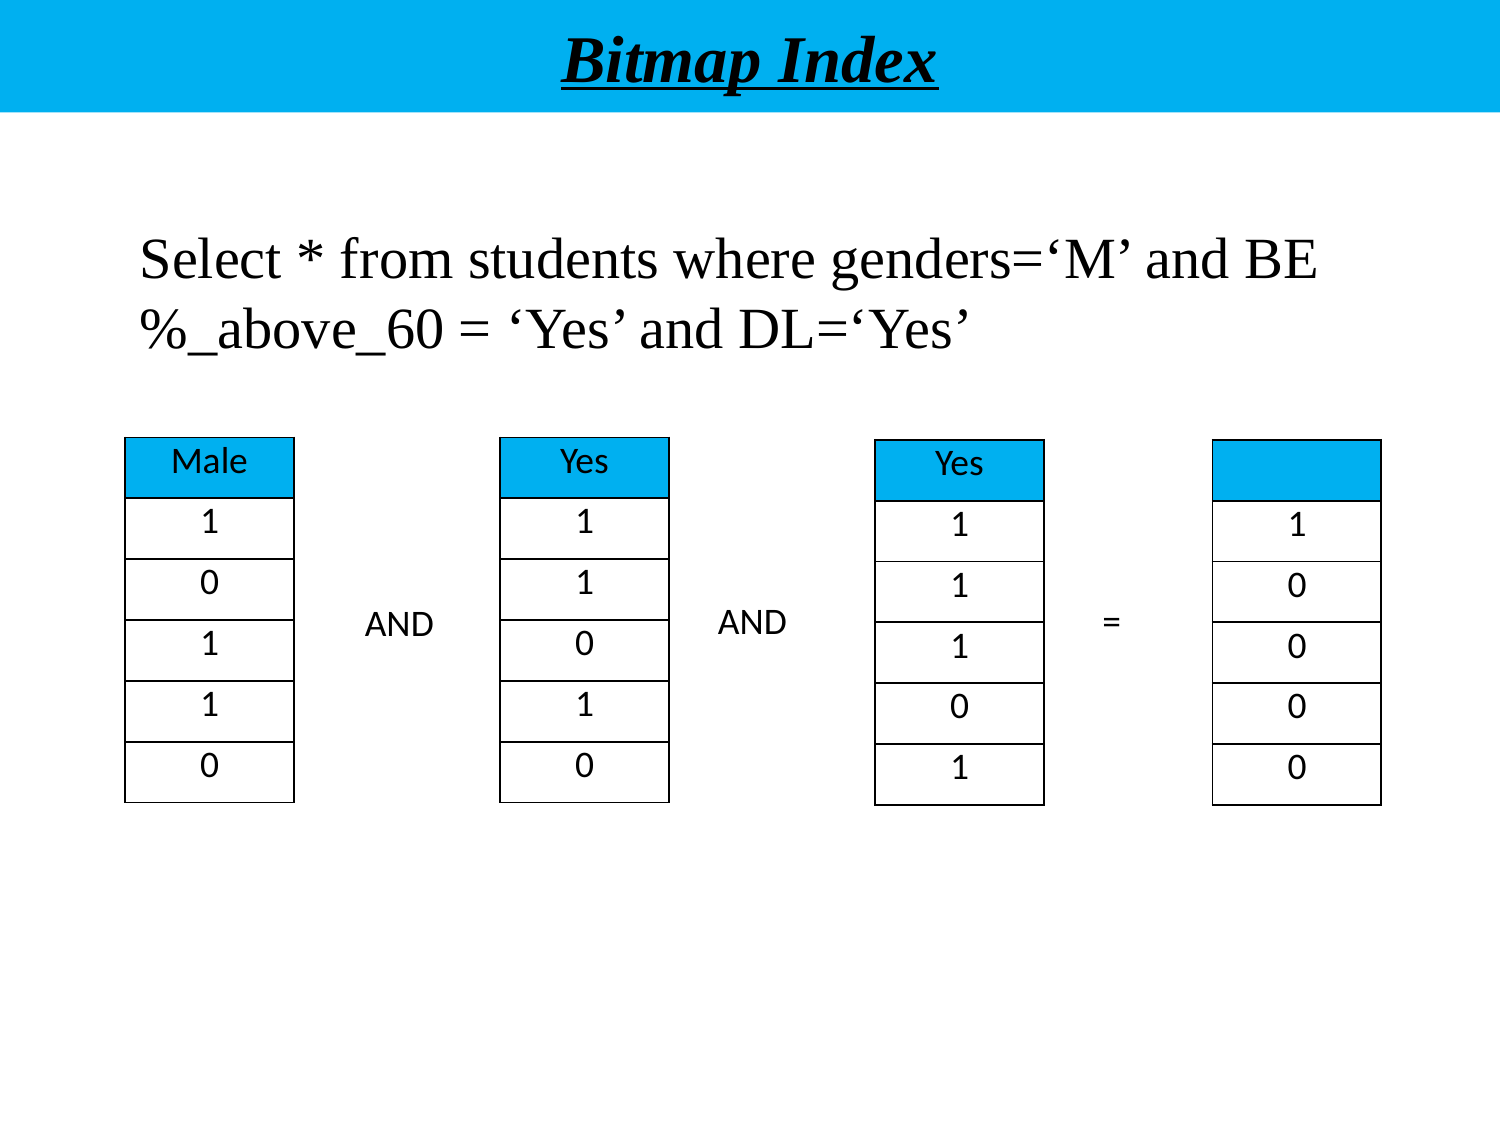

# Bitmap Index
Select * from students where genders=‘M’ and BE%_above_60 = ‘Yes’ and DL=‘Yes’

| Male |
| --- |
| 1 |
| 0 |
| 1 |
| 1 |
| 0 |
| Yes |
| --- |
| 1 |
| 1 |
| 0 |
| 1 |
| 0 |
| Yes |
| --- |
| 1 |
| 1 |
| 1 |
| 0 |
| 1 |
|  |
| --- |
| 1 |
| 0 |
| 0 |
| 0 |
| 0 |
AND
=
AND